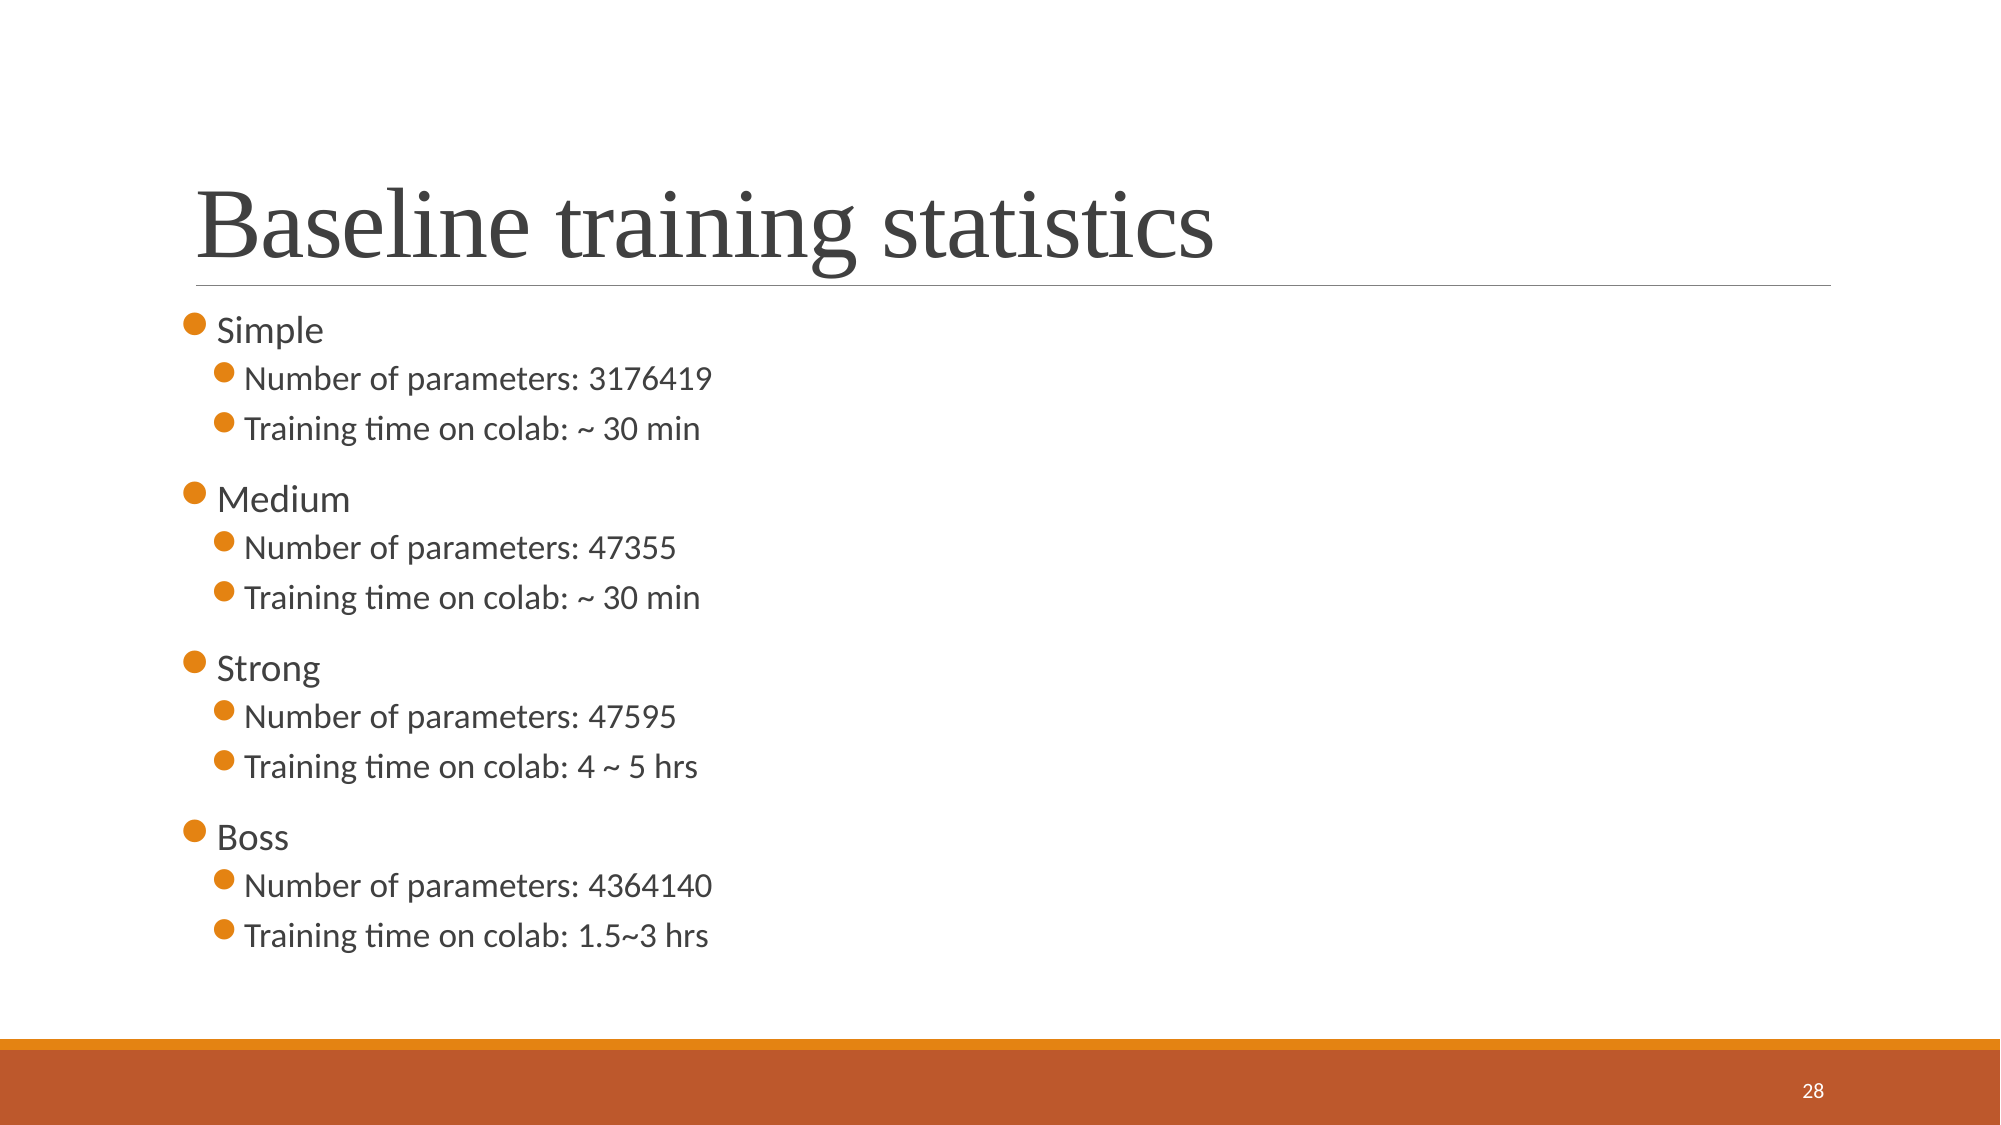

# Baseline training statistics
Simple
Number of parameters: 3176419
Training time on colab: ~ 30 min
Medium
Number of parameters: 47355
Training time on colab: ~ 30 min
Strong
Number of parameters: 47595
Training time on colab: 4 ~ 5 hrs
Boss
Number of parameters: 4364140
Training time on colab: 1.5~3 hrs
28